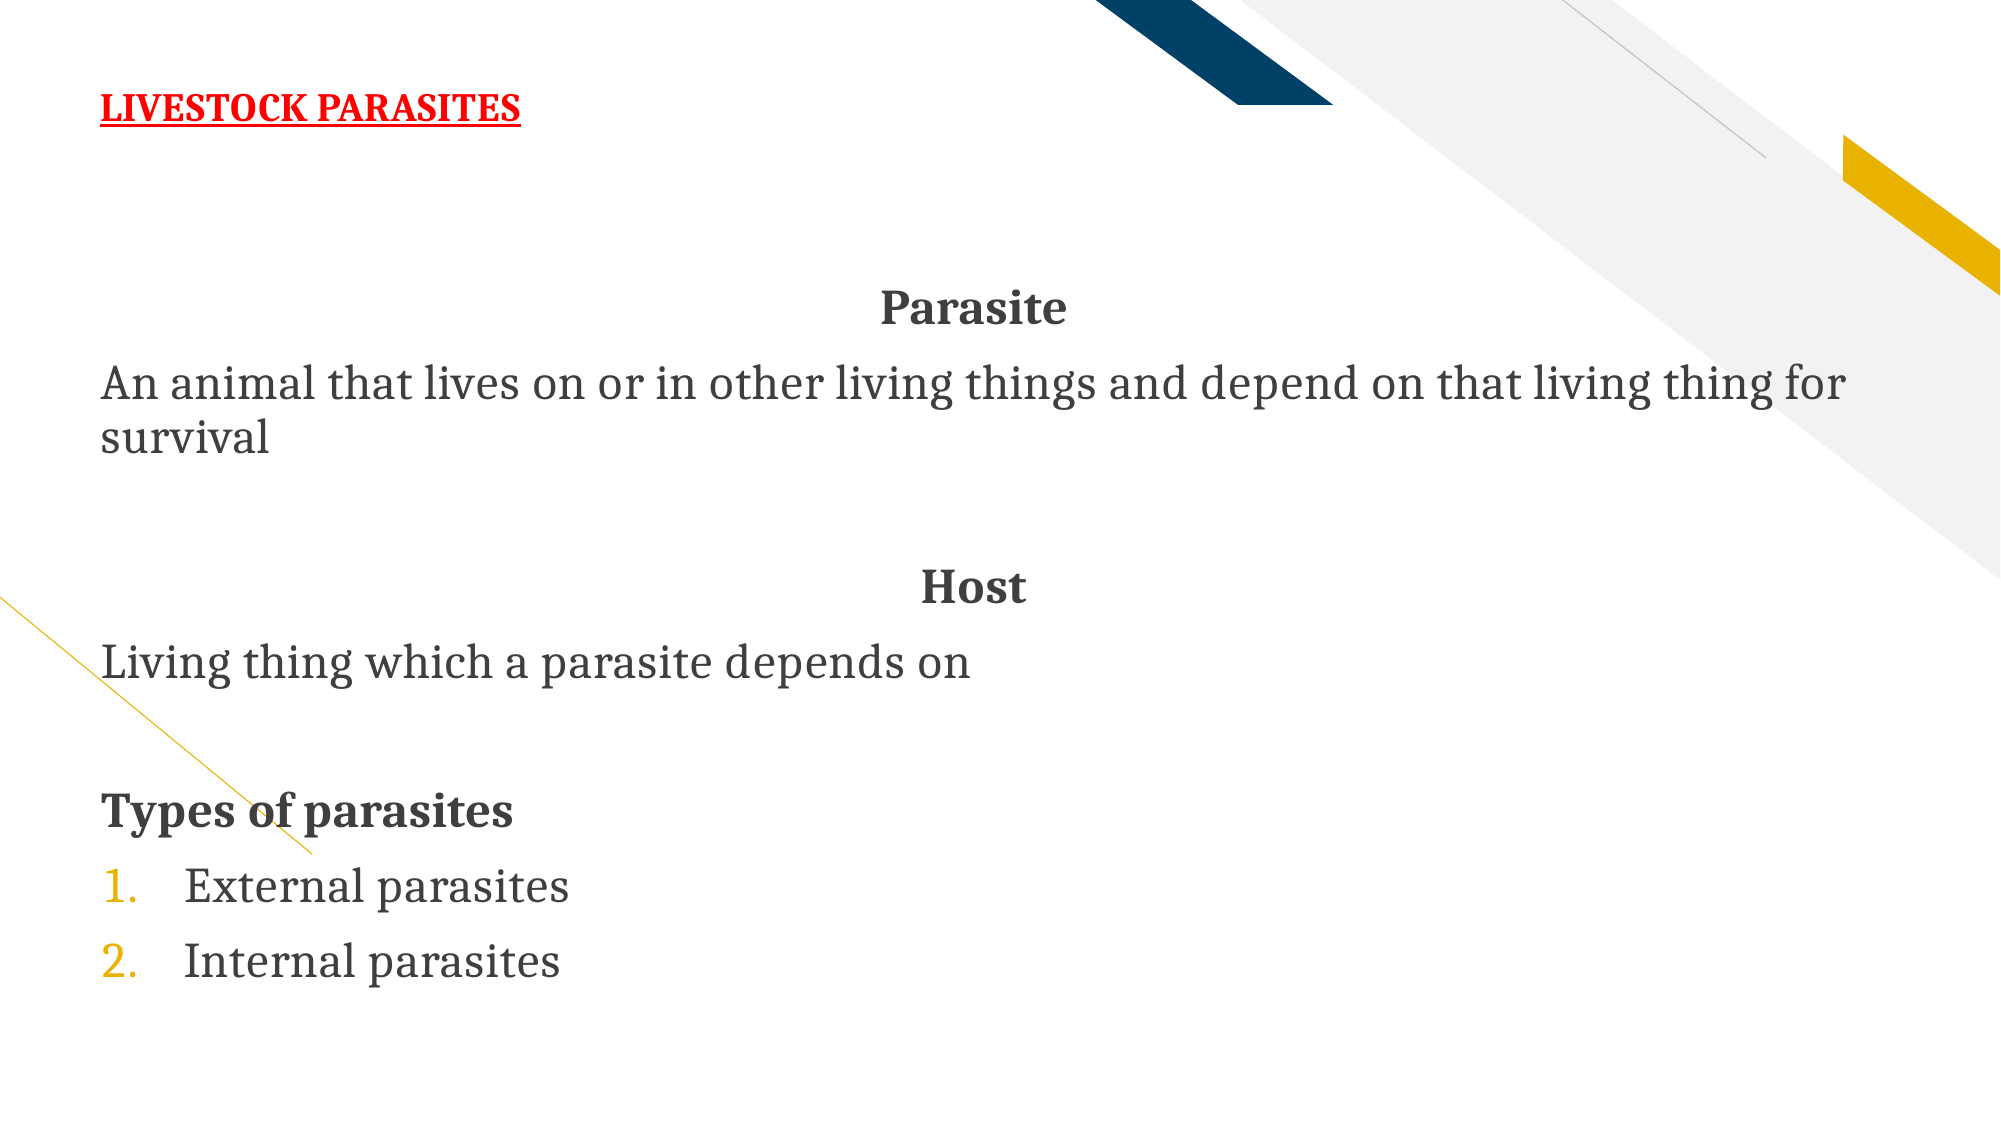

# LIVESTOCK PARASITES
Parasite
An animal that lives on or in other living things and depend on that living thing for survival

Host
Living thing which a parasite depends on

Types of parasites
External parasites
Internal parasites